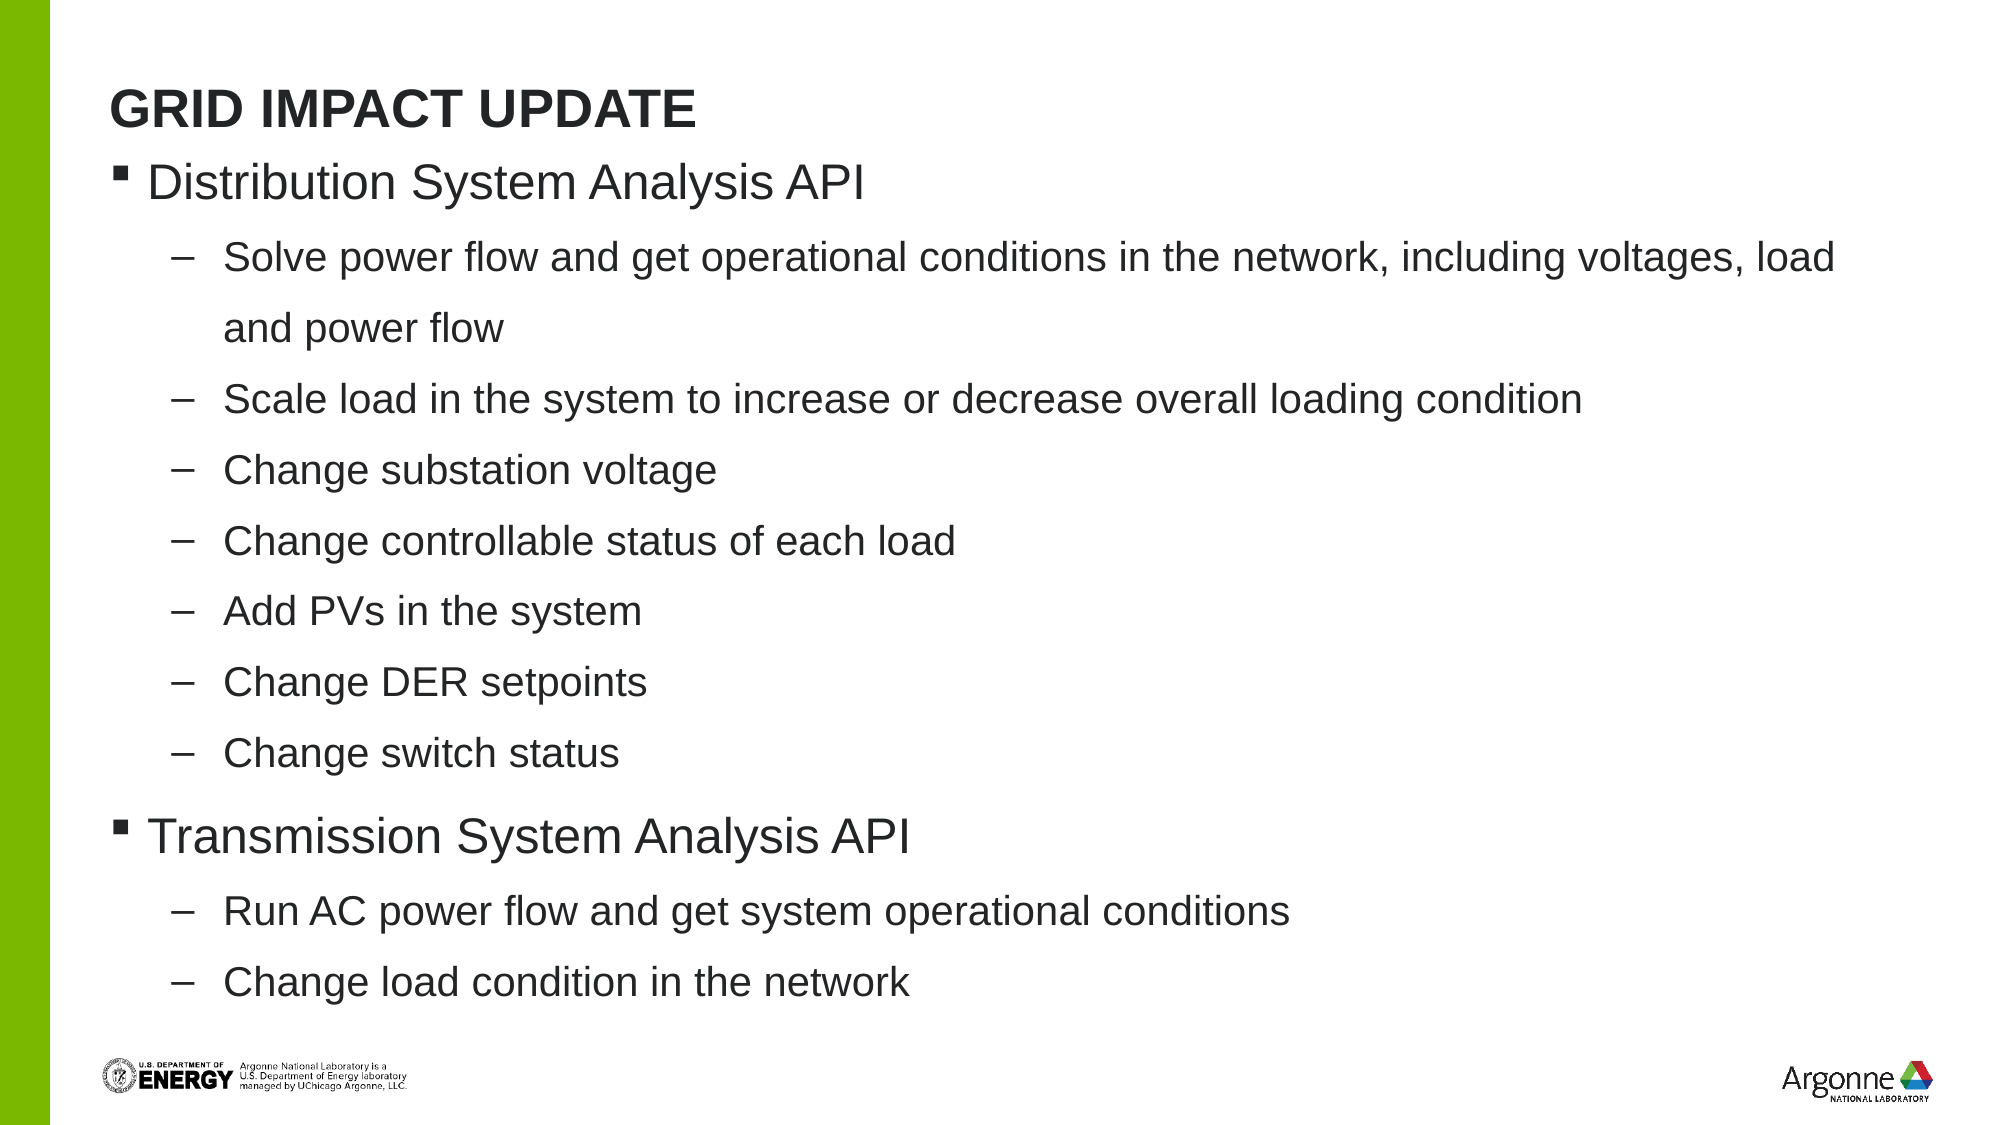

# Grid impact update
Distribution System Analysis API
Solve power flow and get operational conditions in the network, including voltages, load and power flow
Scale load in the system to increase or decrease overall loading condition
Change substation voltage
Change controllable status of each load
Add PVs in the system
Change DER setpoints
Change switch status
Transmission System Analysis API
Run AC power flow and get system operational conditions
Change load condition in the network